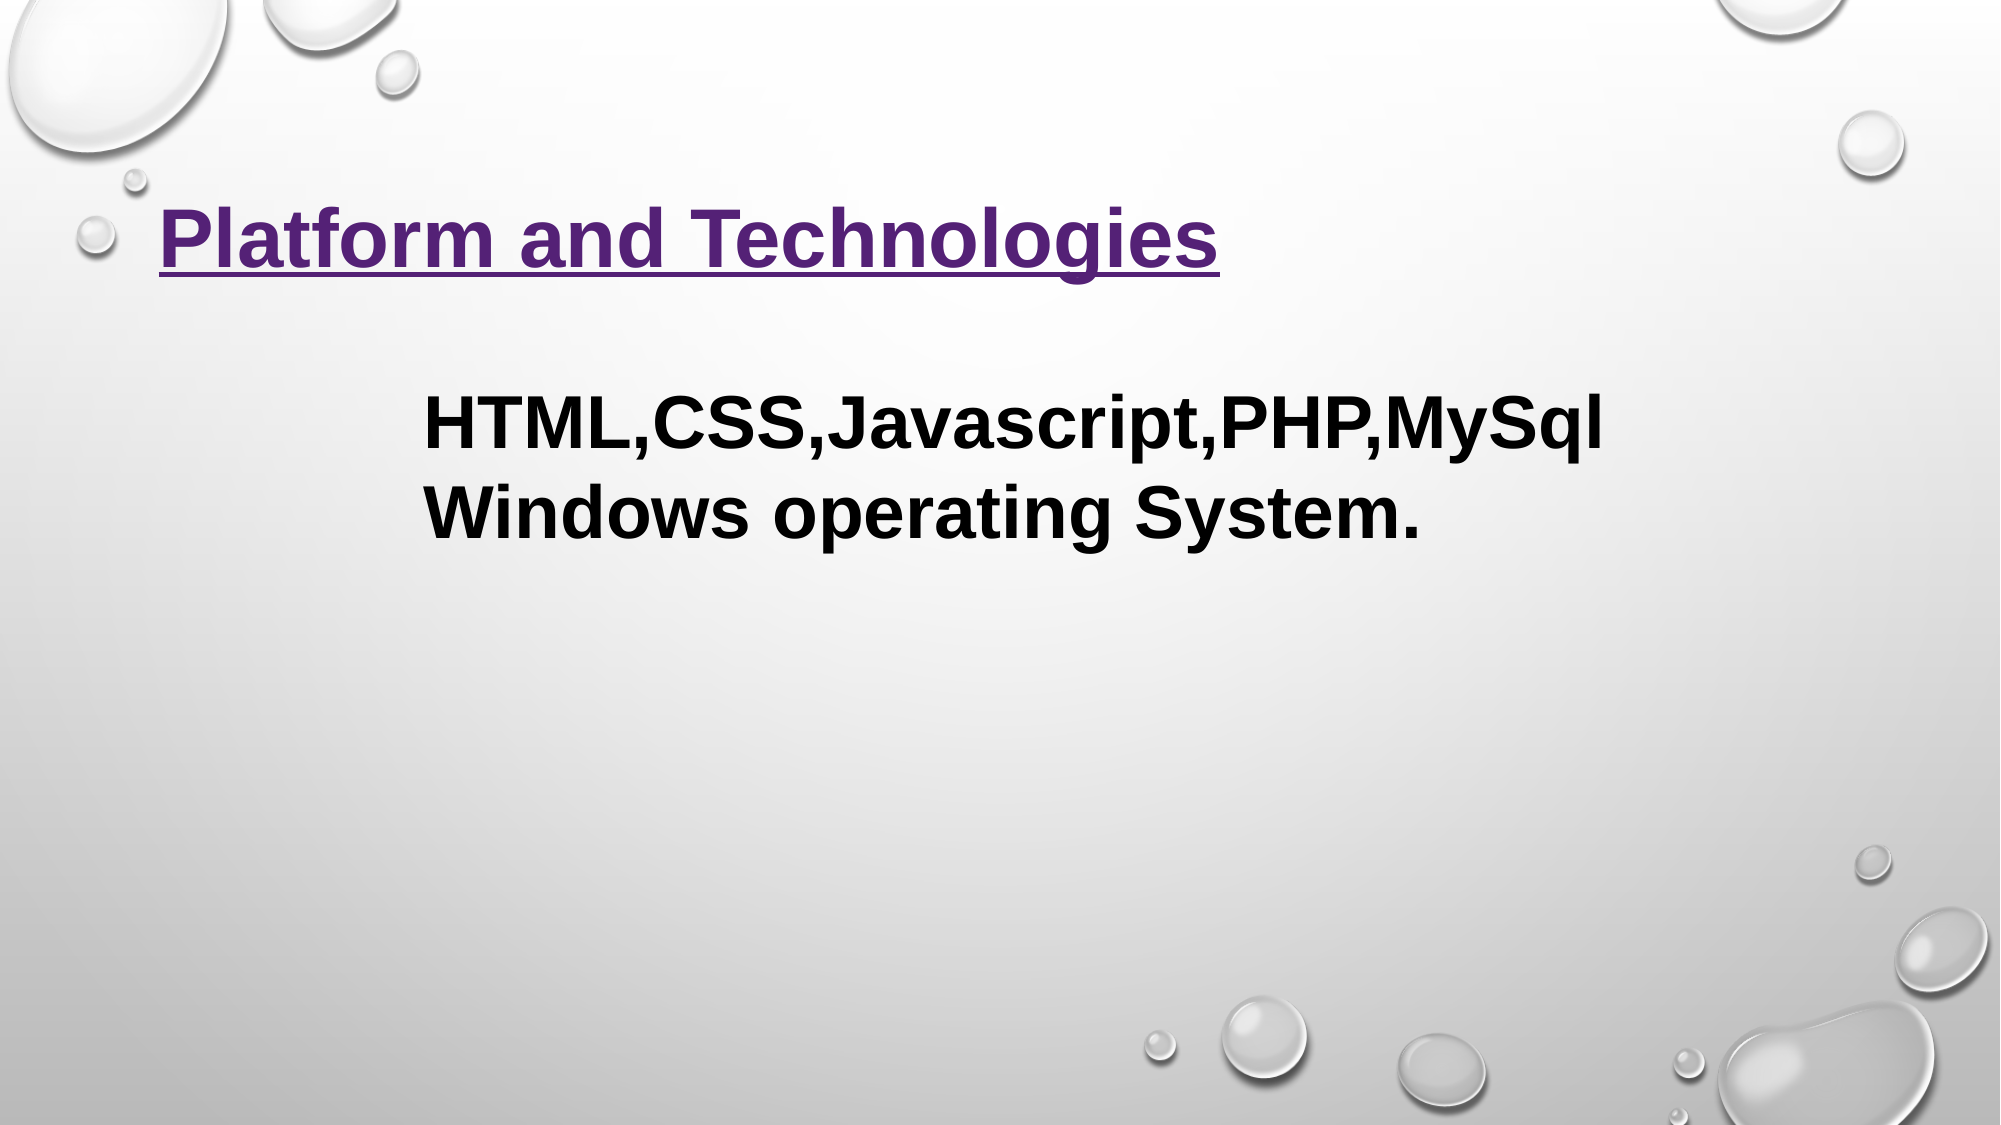

Platform and Technologies
HTML,CSS,Javascript,PHP,MySql
Windows operating System.